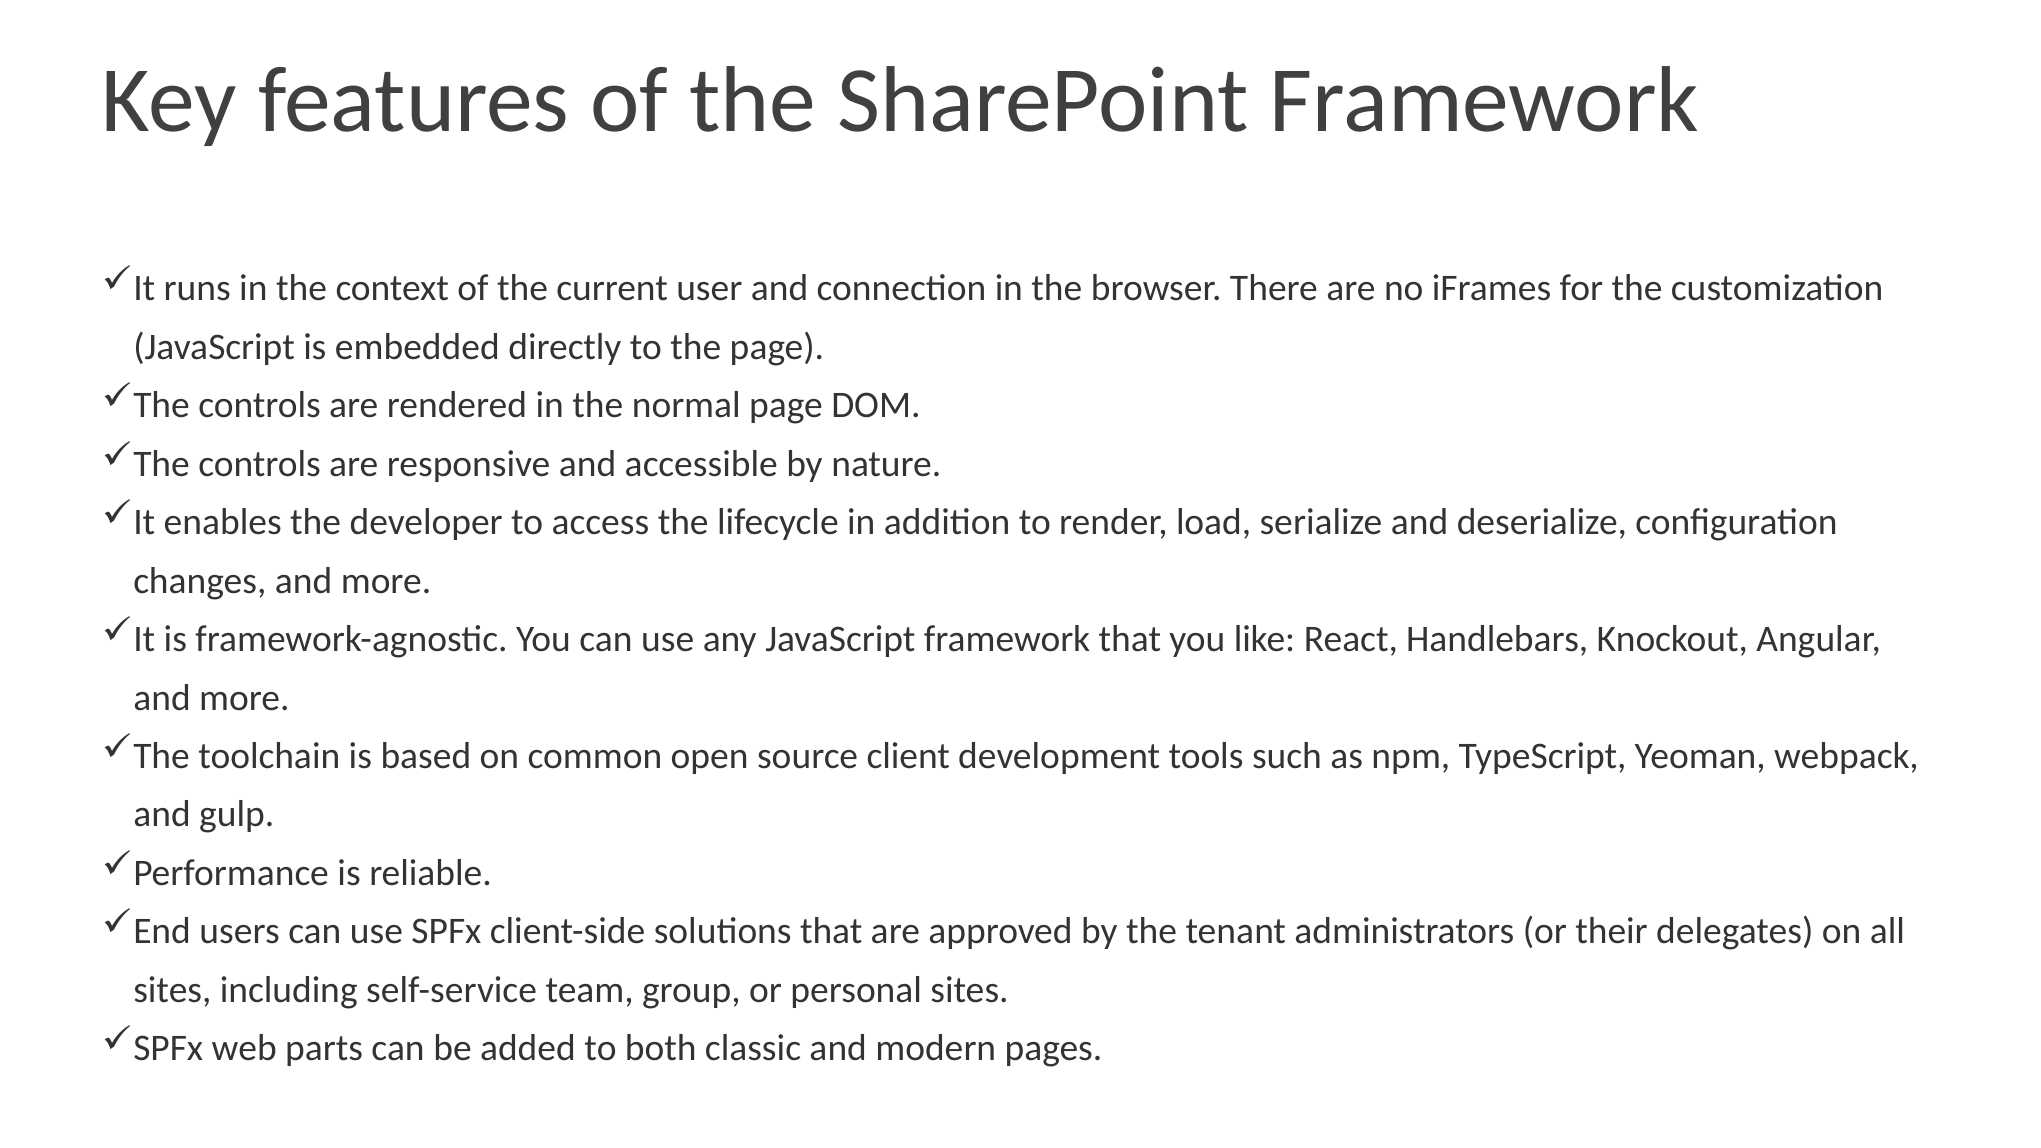

# Key features of the SharePoint Framework
It runs in the context of the current user and connection in the browser. There are no iFrames for the customization (JavaScript is embedded directly to the page).
The controls are rendered in the normal page DOM.
The controls are responsive and accessible by nature.
It enables the developer to access the lifecycle in addition to render, load, serialize and deserialize, configuration changes, and more.
It is framework-agnostic. You can use any JavaScript framework that you like: React, Handlebars, Knockout, Angular, and more.
The toolchain is based on common open source client development tools such as npm, TypeScript, Yeoman, webpack, and gulp.
Performance is reliable.
End users can use SPFx client-side solutions that are approved by the tenant administrators (or their delegates) on all sites, including self-service team, group, or personal sites.
SPFx web parts can be added to both classic and modern pages.